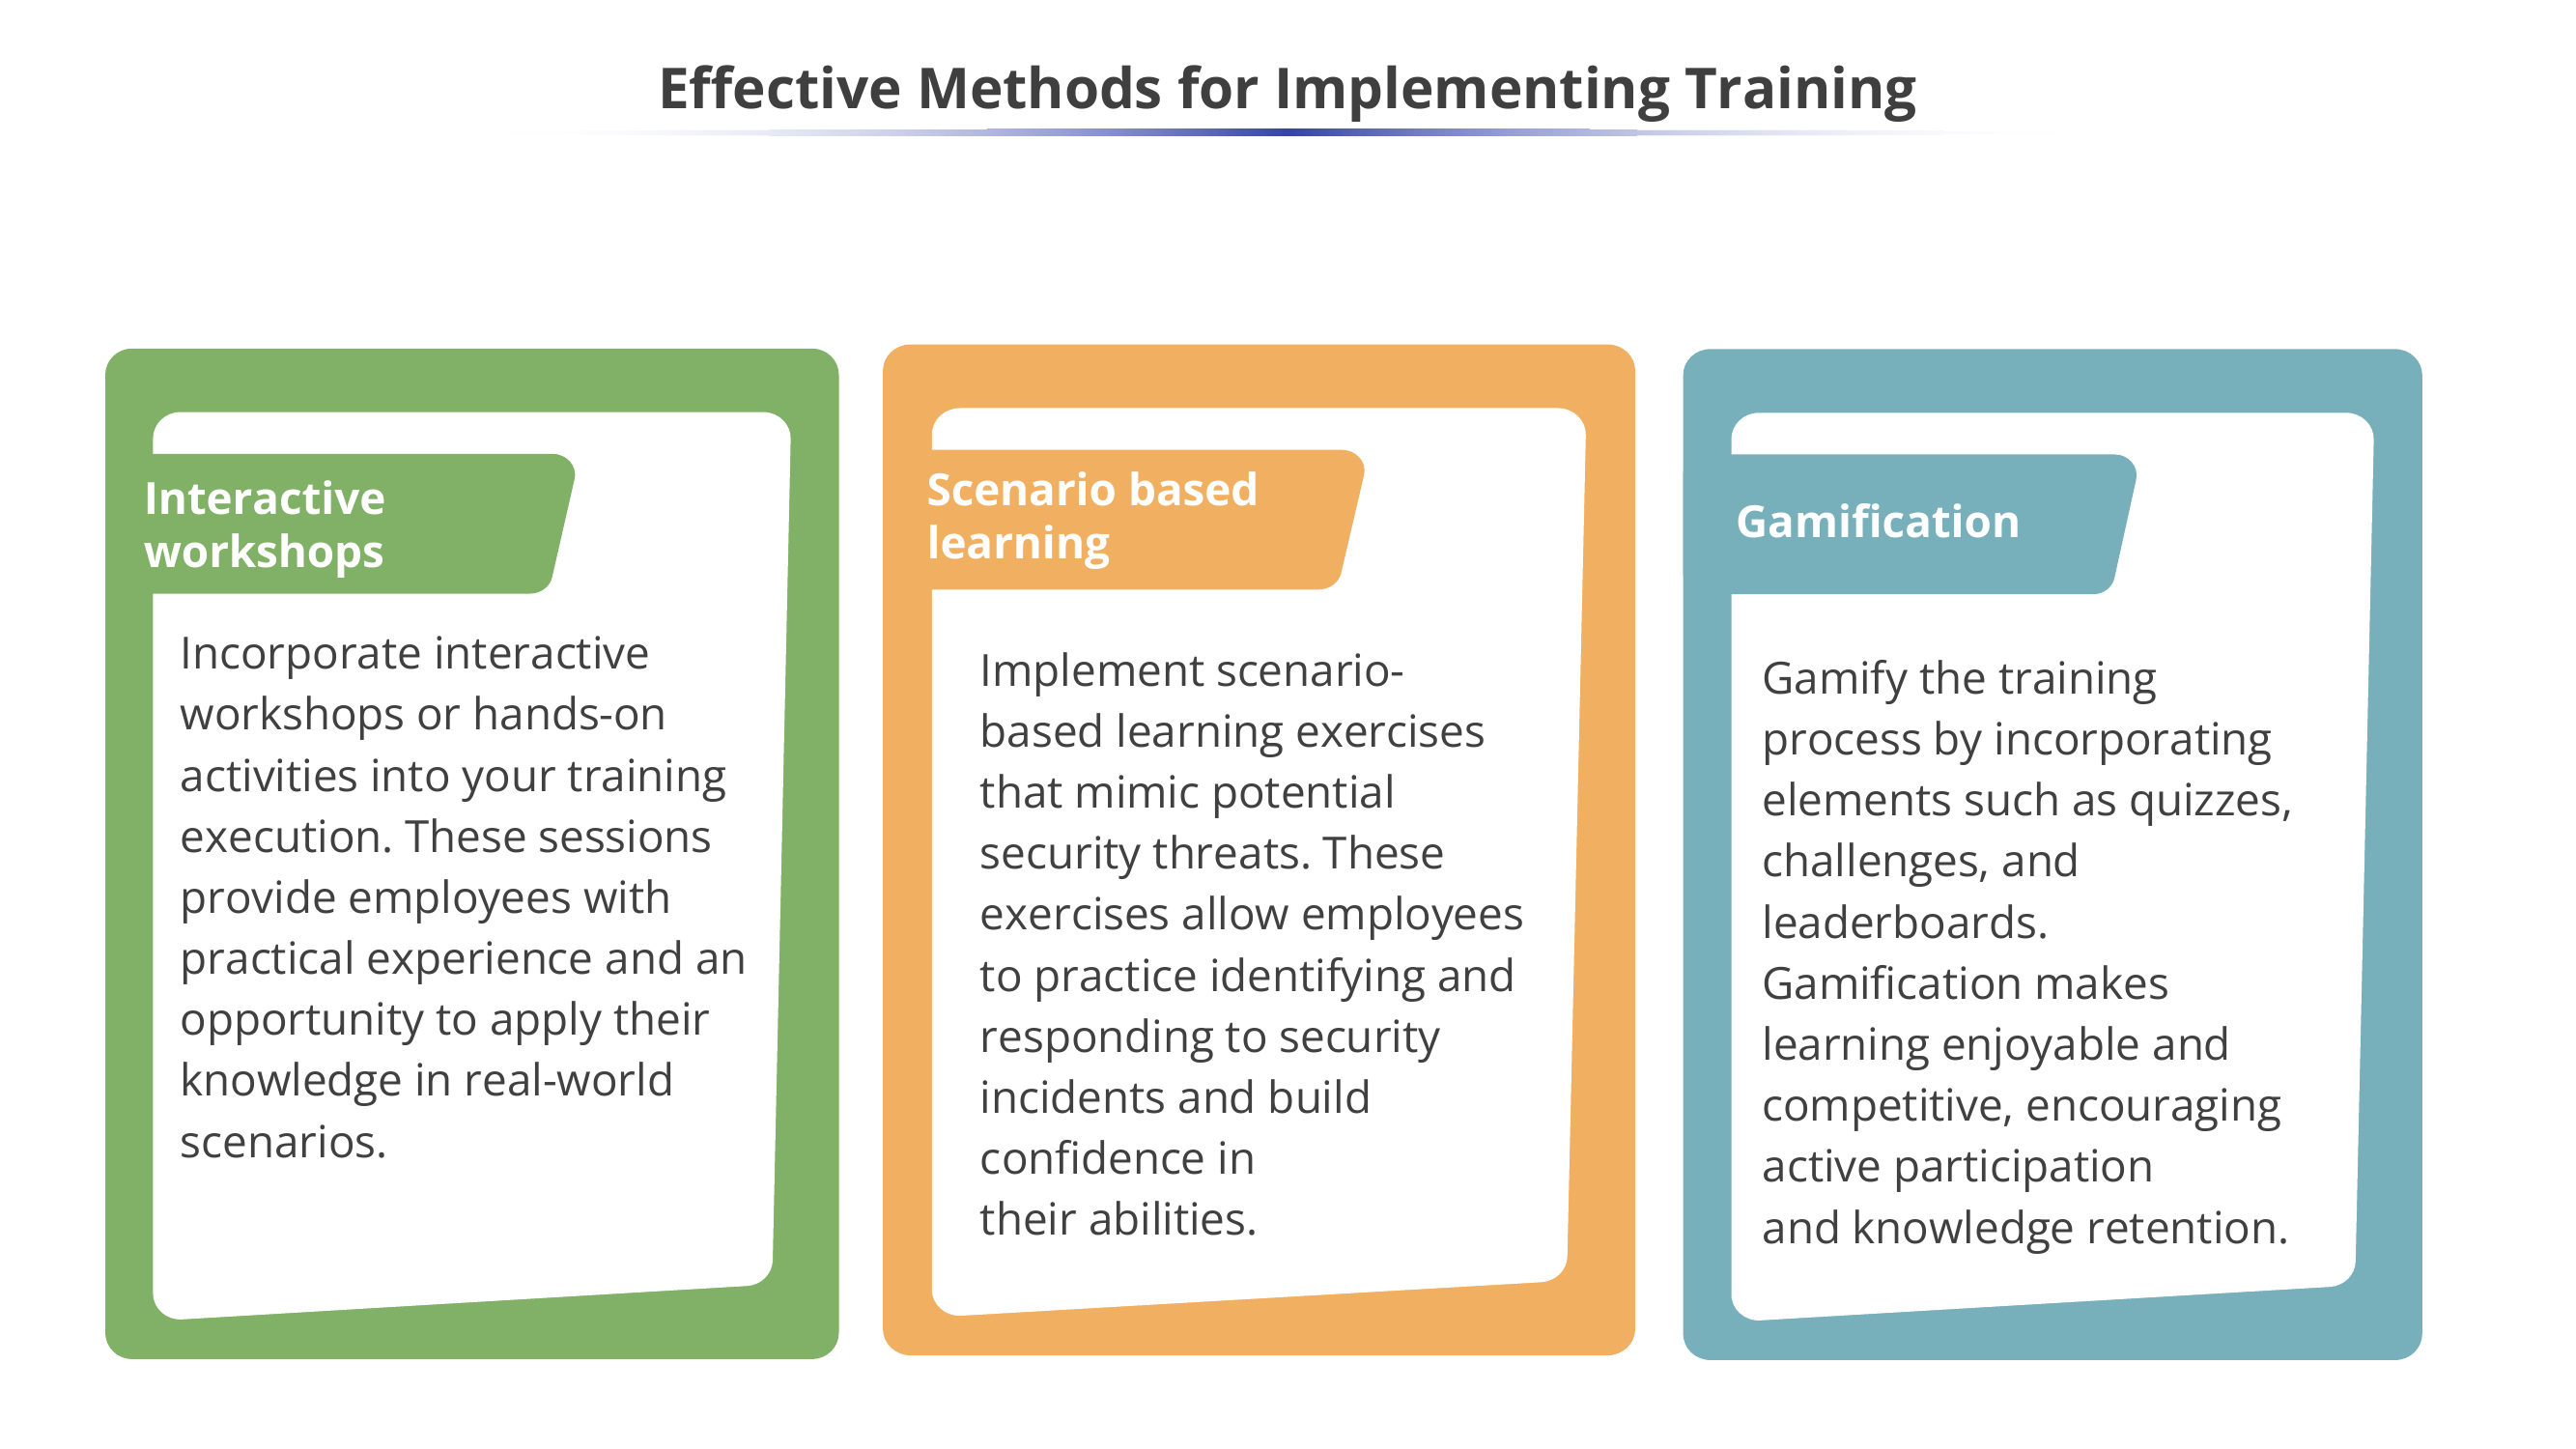

# Effective Methods for Implementing Training

Scenario based learning

Interactive workshops

Gamification
Incorporate interactive workshops or hands-on activities into your training execution. These sessions provide employees with practical experience and an opportunity to apply their knowledge in real-world scenarios.
Implement scenario-based learning exercises that mimic potential security threats. These exercises allow employees to practice identifying and responding to security incidents and build confidence in 
their abilities.
Gamify the training process by incorporating elements such as quizzes, challenges, and leaderboards. Gamification makes learning enjoyable and competitive, encouraging active participation and knowledge retention.